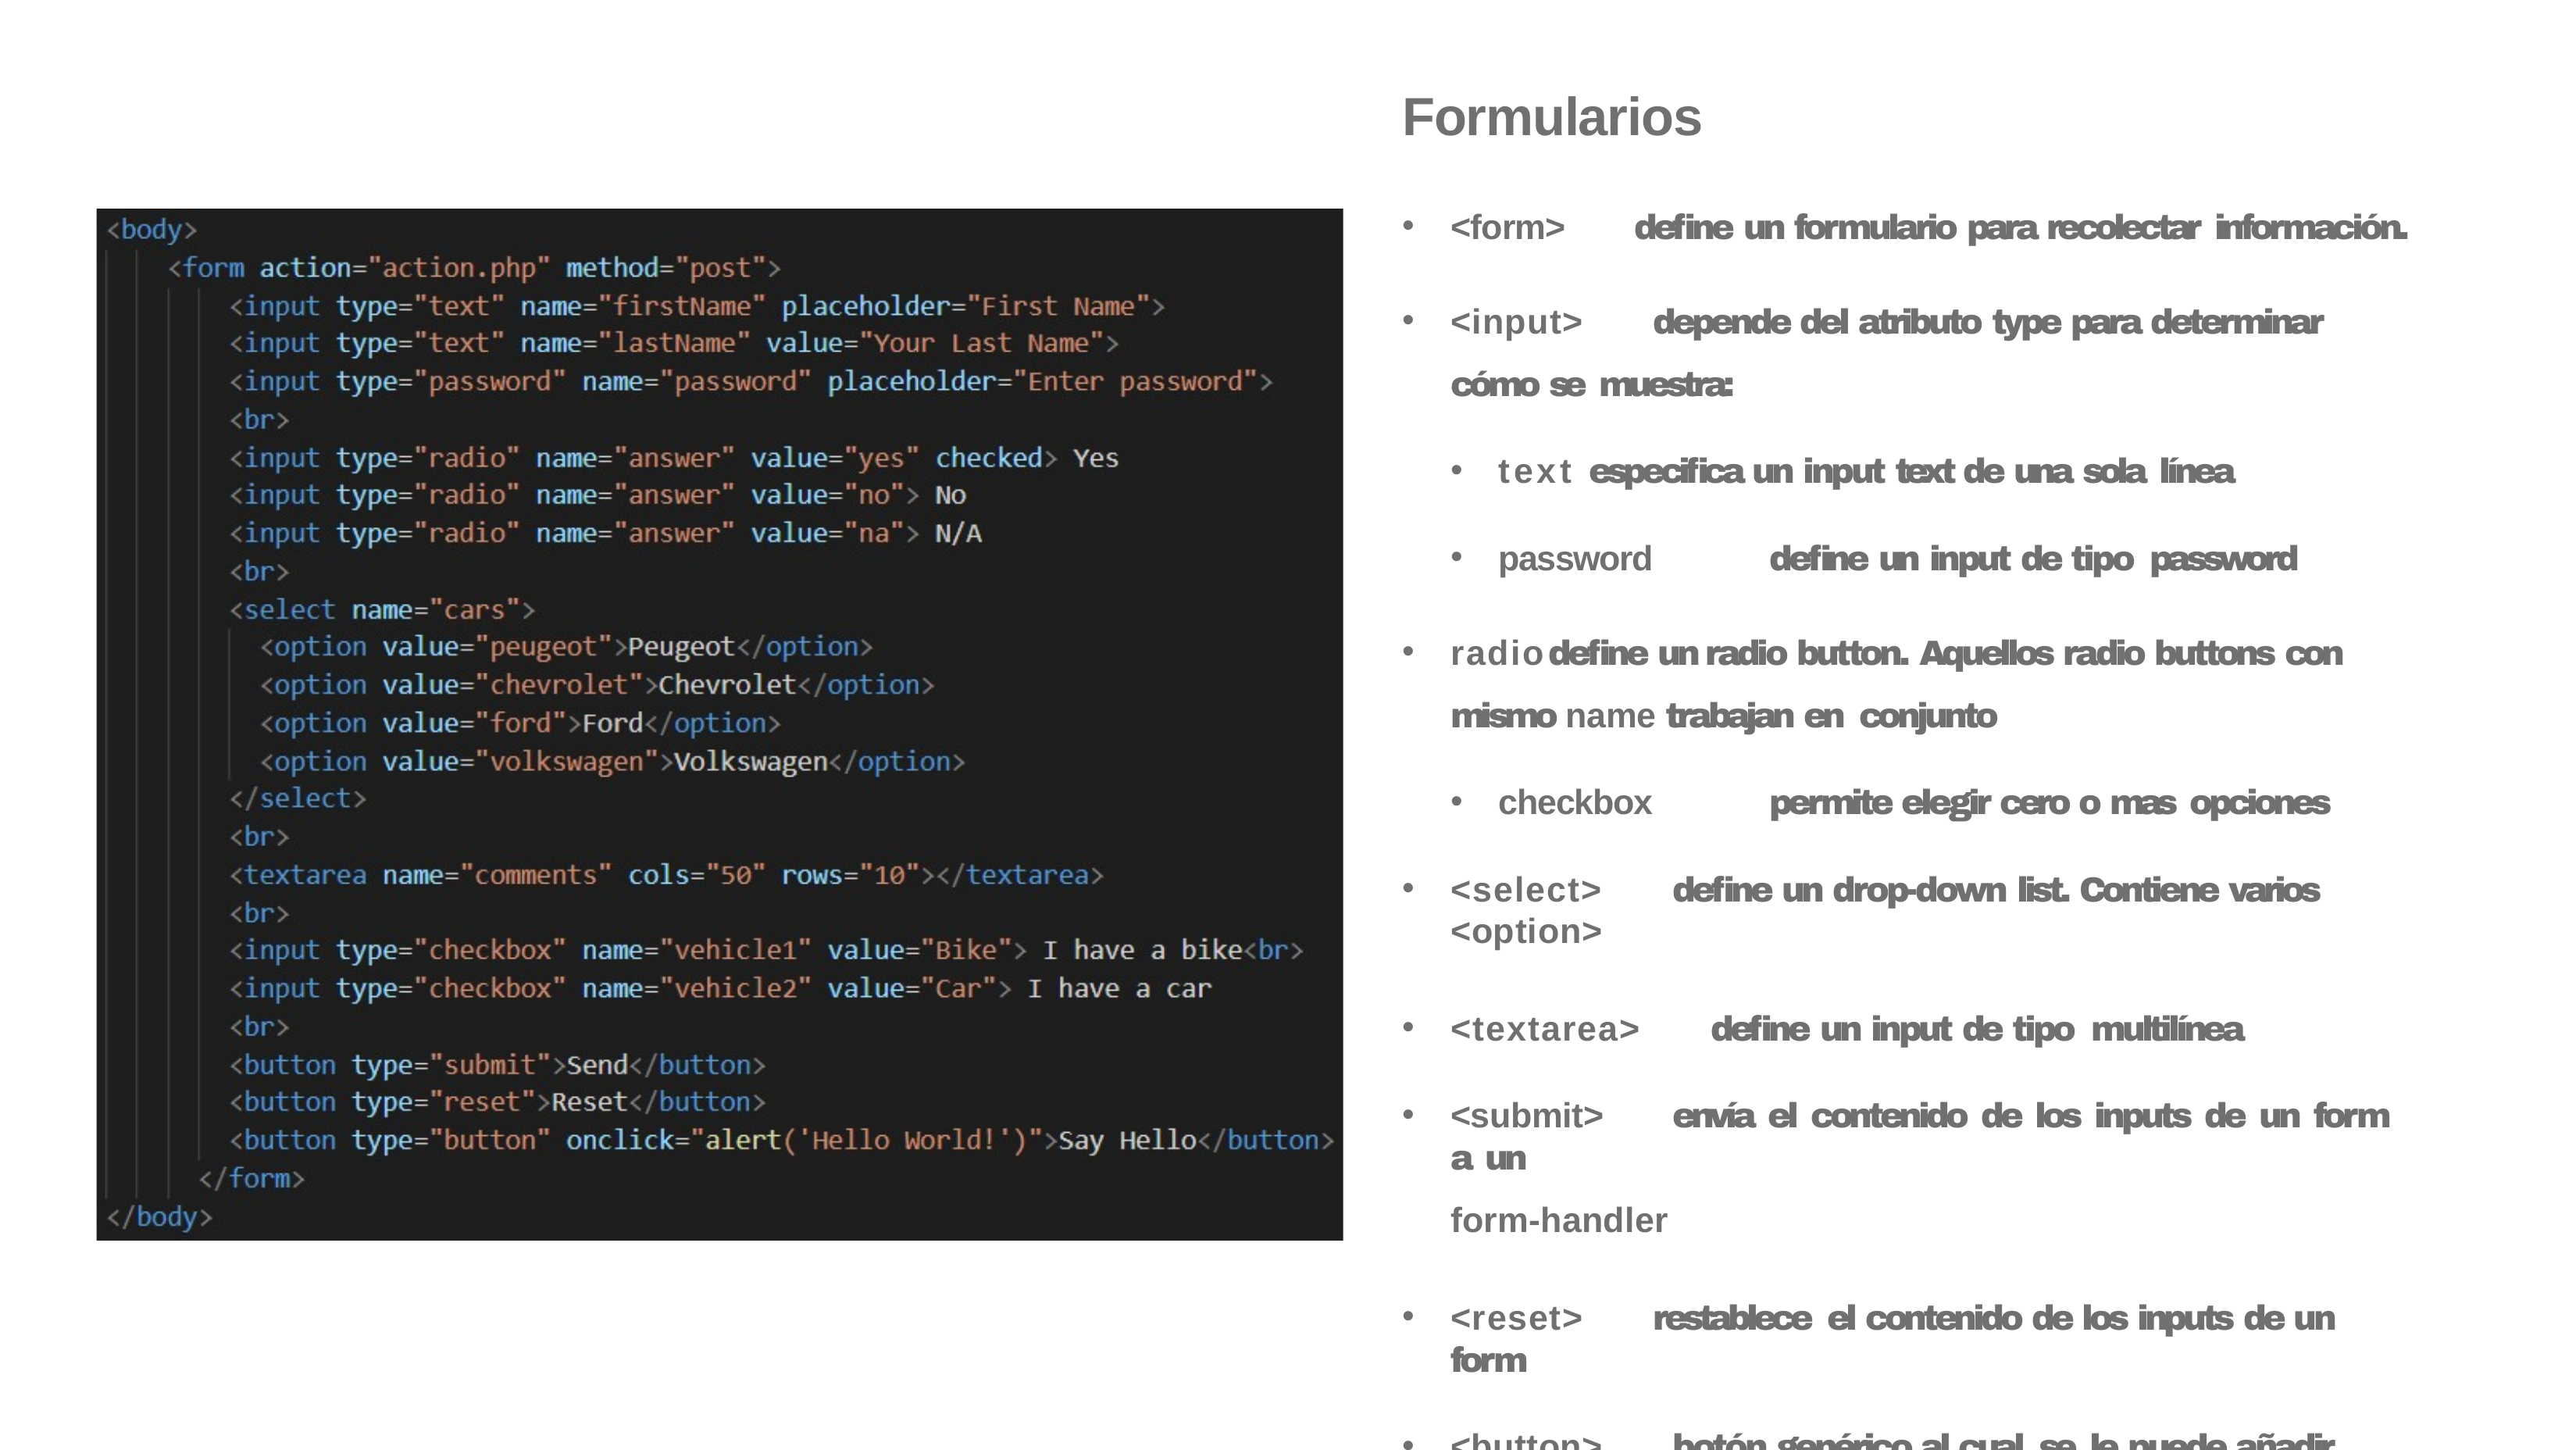

# Formularios
<form>	define un formulario para recolectar información.
<input>	depende del atributo type para determinar cómo se  muestra:

text especifica un input text de una sola línea

password	define un input de tipo password
radio	define un radio button. Aquellos radio buttons con  mismo name trabajan en conjunto

checkbox	permite elegir cero o mas opciones

<select>	define un drop-down list. Contiene varios <option>

<textarea>	define un input de tipo multilínea

<submit>	envía el contenido de los inputs de un form a un
form-handler

<reset>	restablece  el contenido de los inputs de un form

<button>	botón genérico al cual  se  le puede añadir acción